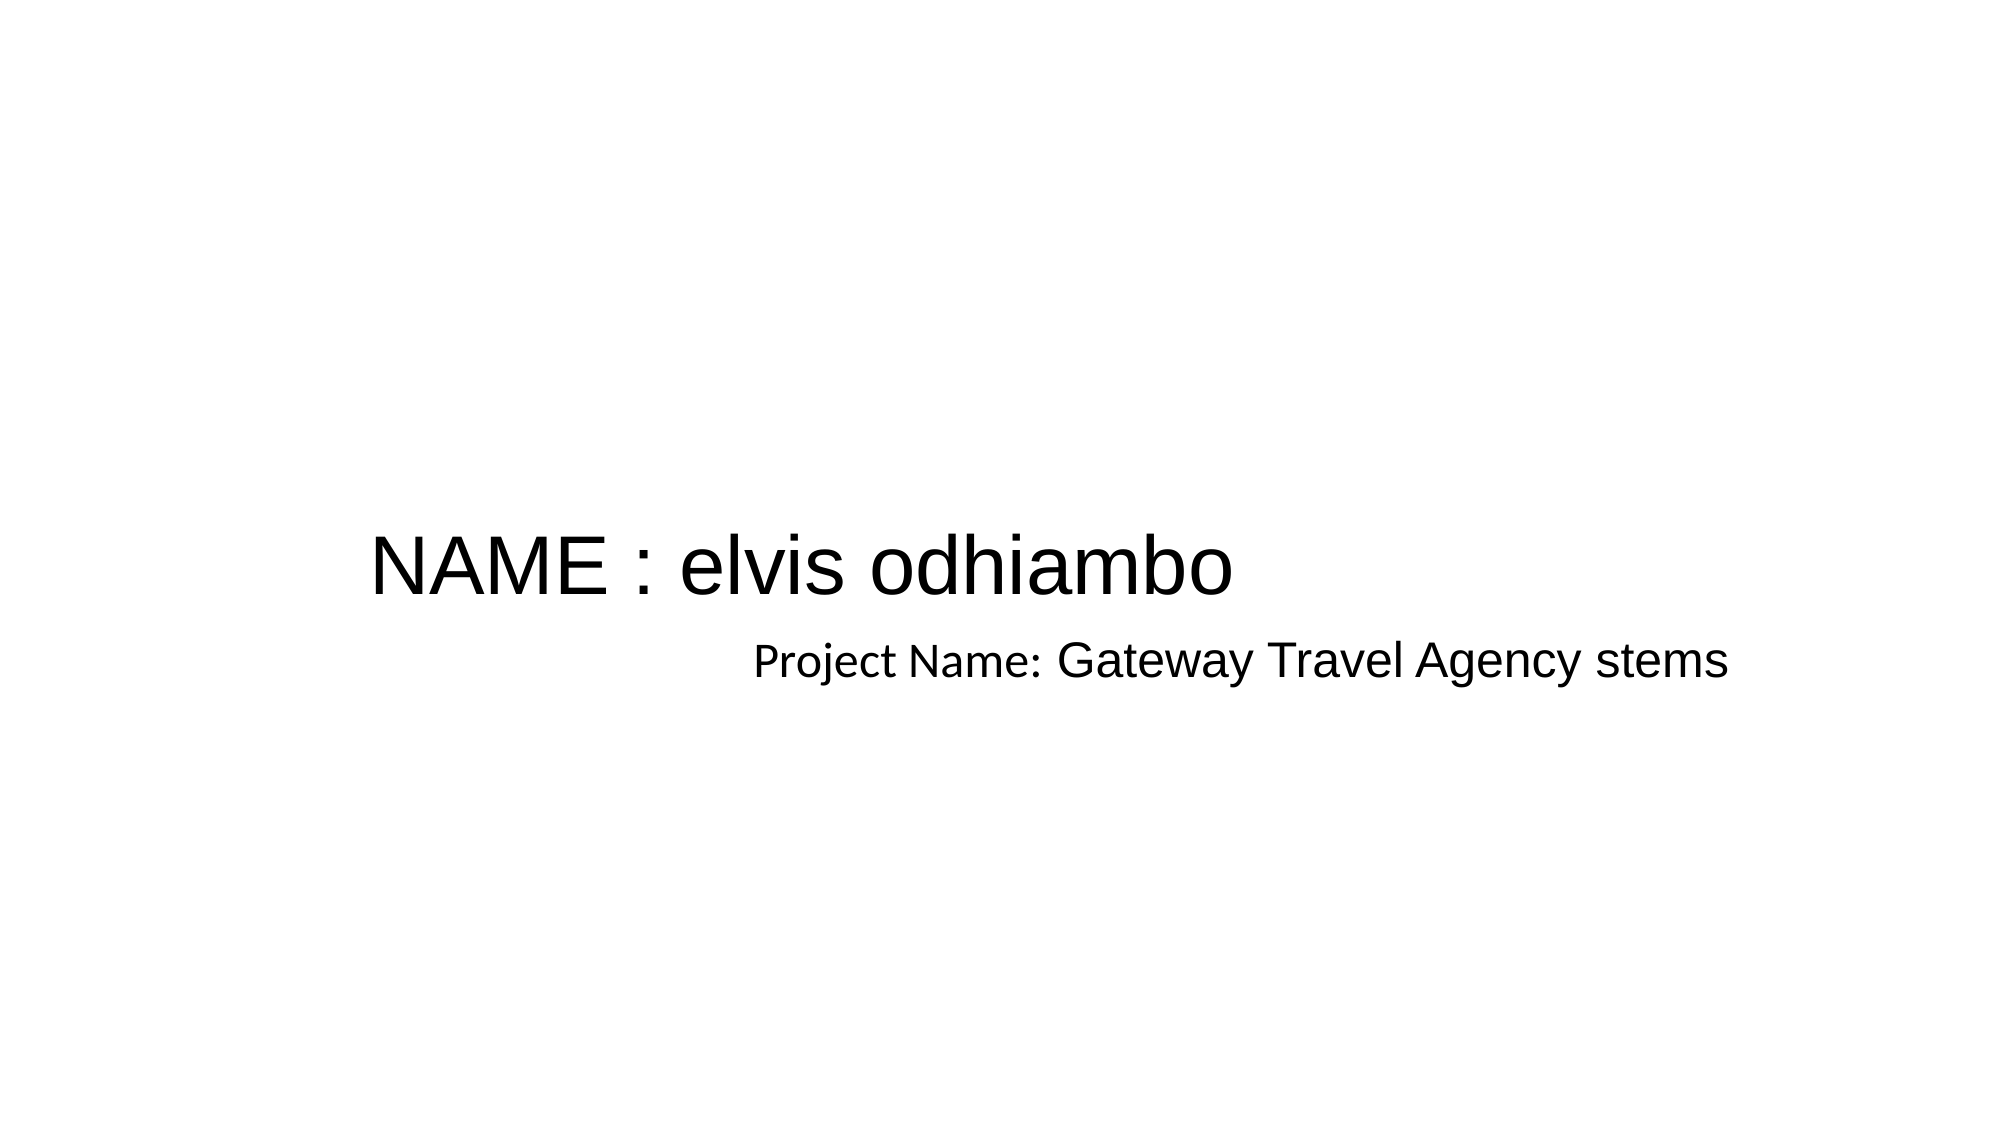

NAME : elvis odhiambo

Project Name: Gateway Travel Agency stems